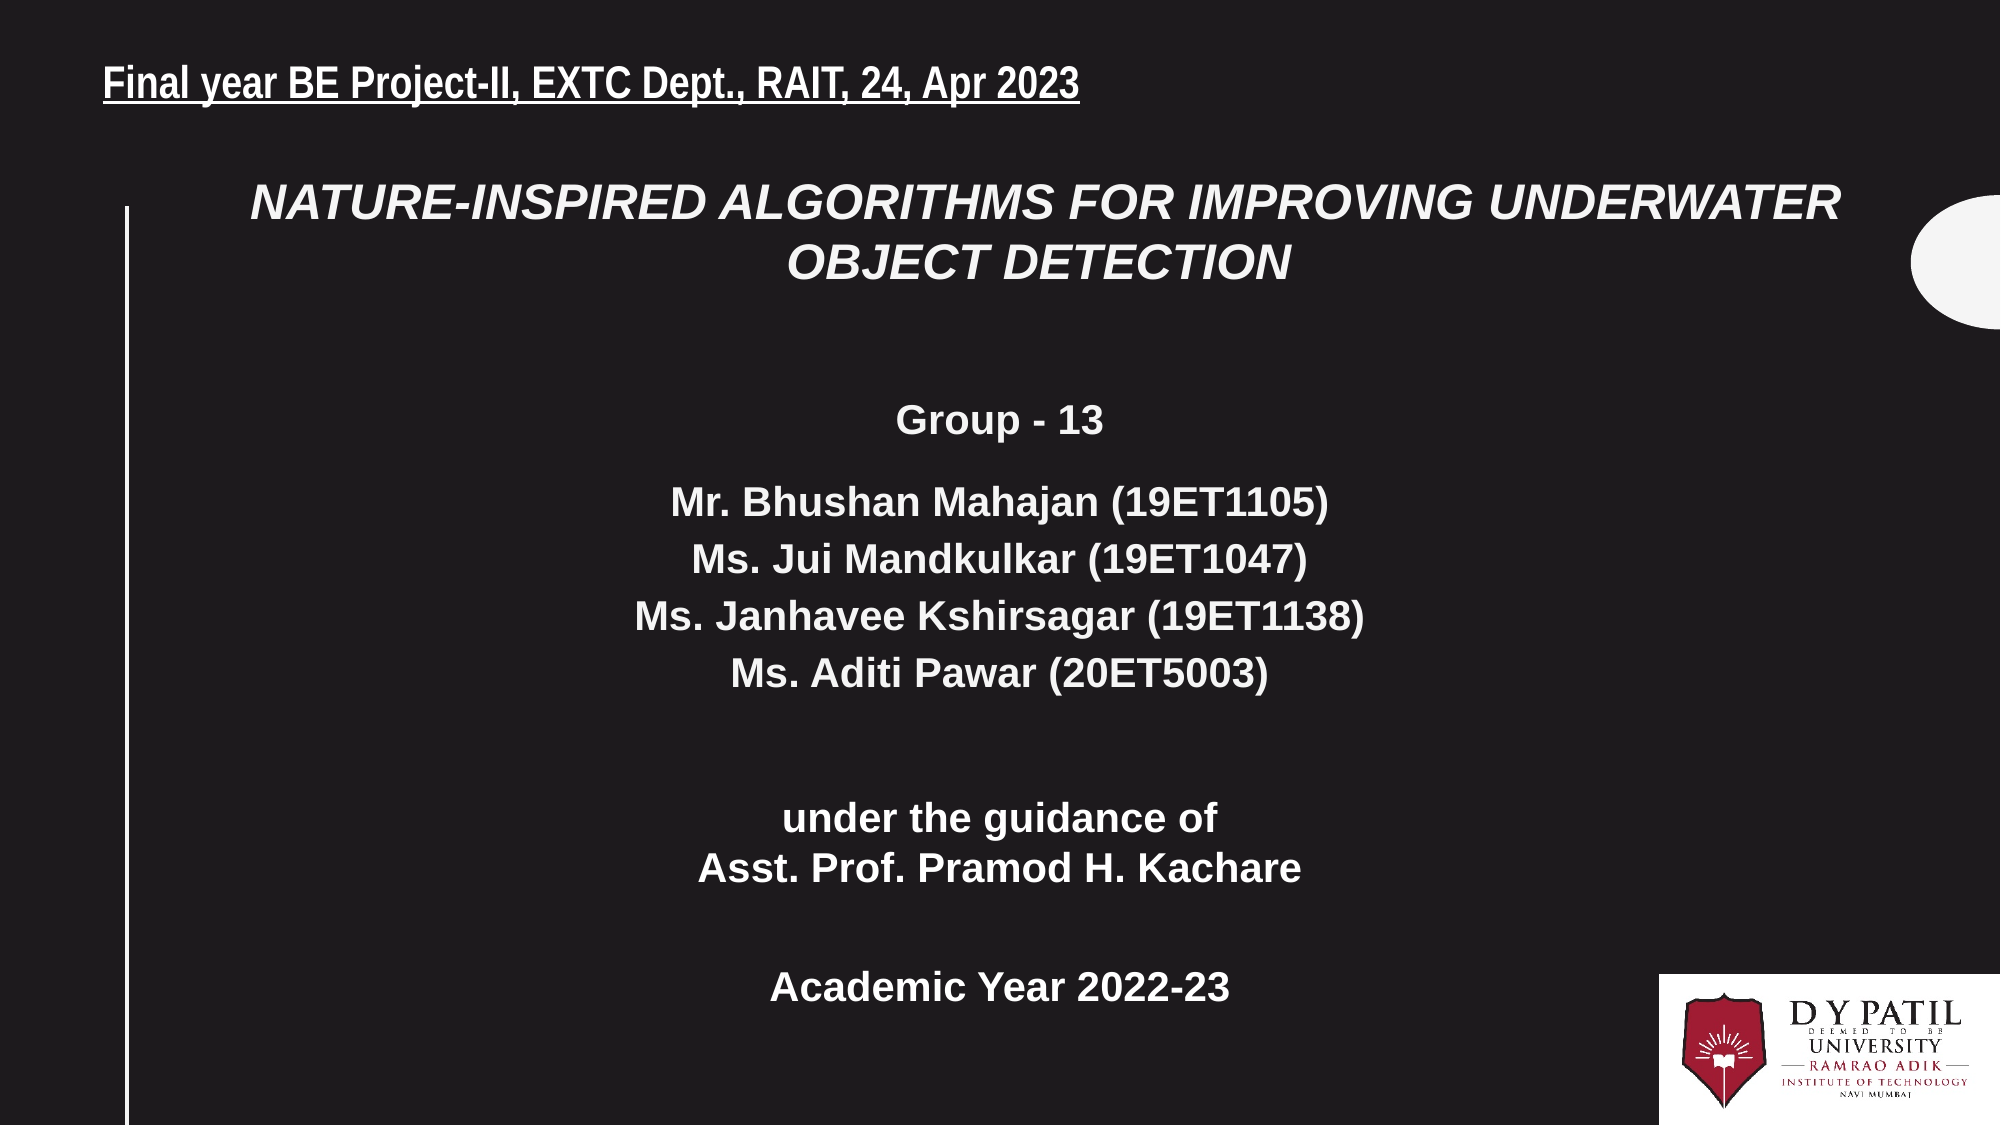

Final year BE Project-II, EXTC Dept., RAIT, 24, Apr 2023

# NATURE-INSPIRED ALGORITHMS FOR IMPROVING UNDERWATER OBJECT DETECTION
Group - 13
Mr. Bhushan Mahajan (19ET1105)
Ms. Jui Mandkulkar (19ET1047)
Ms. Janhavee Kshirsagar (19ET1138)
Ms. Aditi Pawar (20ET5003)
under the guidance of
Asst. Prof. Pramod H. Kachare
Academic Year 2022-23